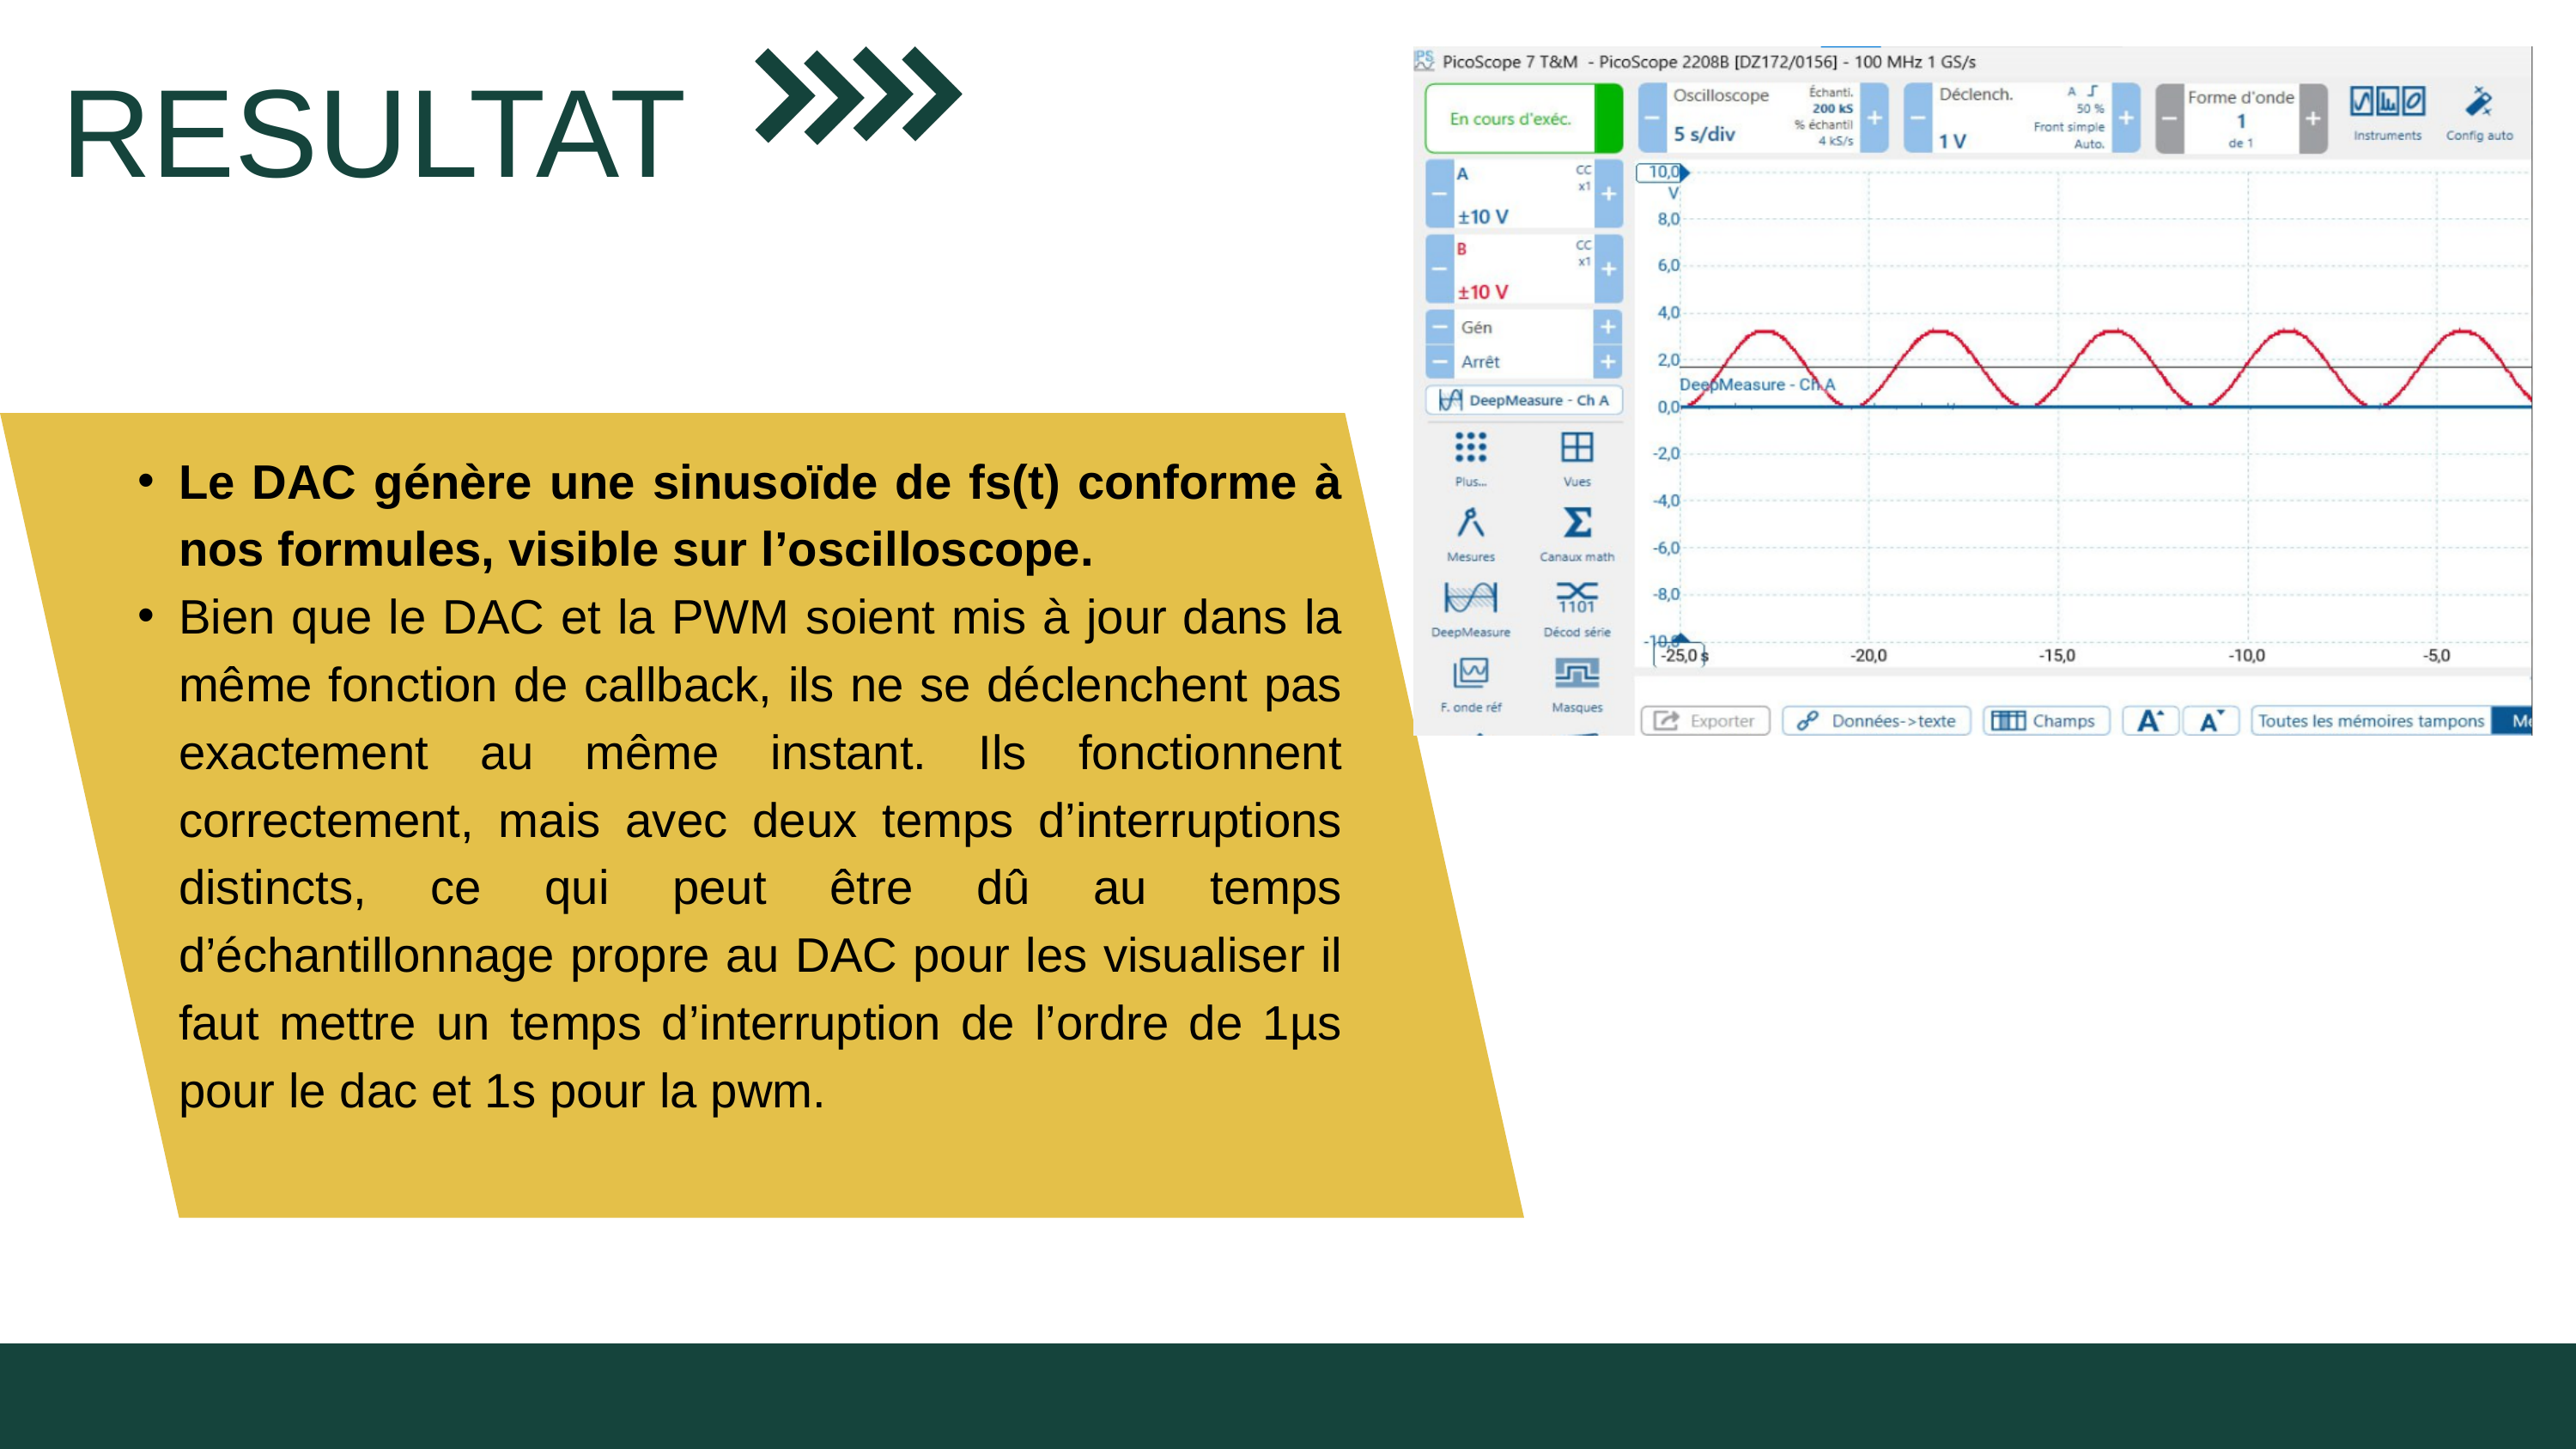

RESULTAT

Le DAC génère une sinusoïde de fs(t) conforme à nos formules, visible sur l’oscilloscope.
Bien que le DAC et la PWM soient mis à jour dans la même fonction de callback, ils ne se déclenchent pas exactement au même instant. Ils fonctionnent correctement, mais avec deux temps d’interruptions distincts, ce qui peut être dû au temps d’échantillonnage propre au DAC pour les visualiser il faut mettre un temps d’interruption de l’ordre de 1µs pour le dac et 1s pour la pwm.